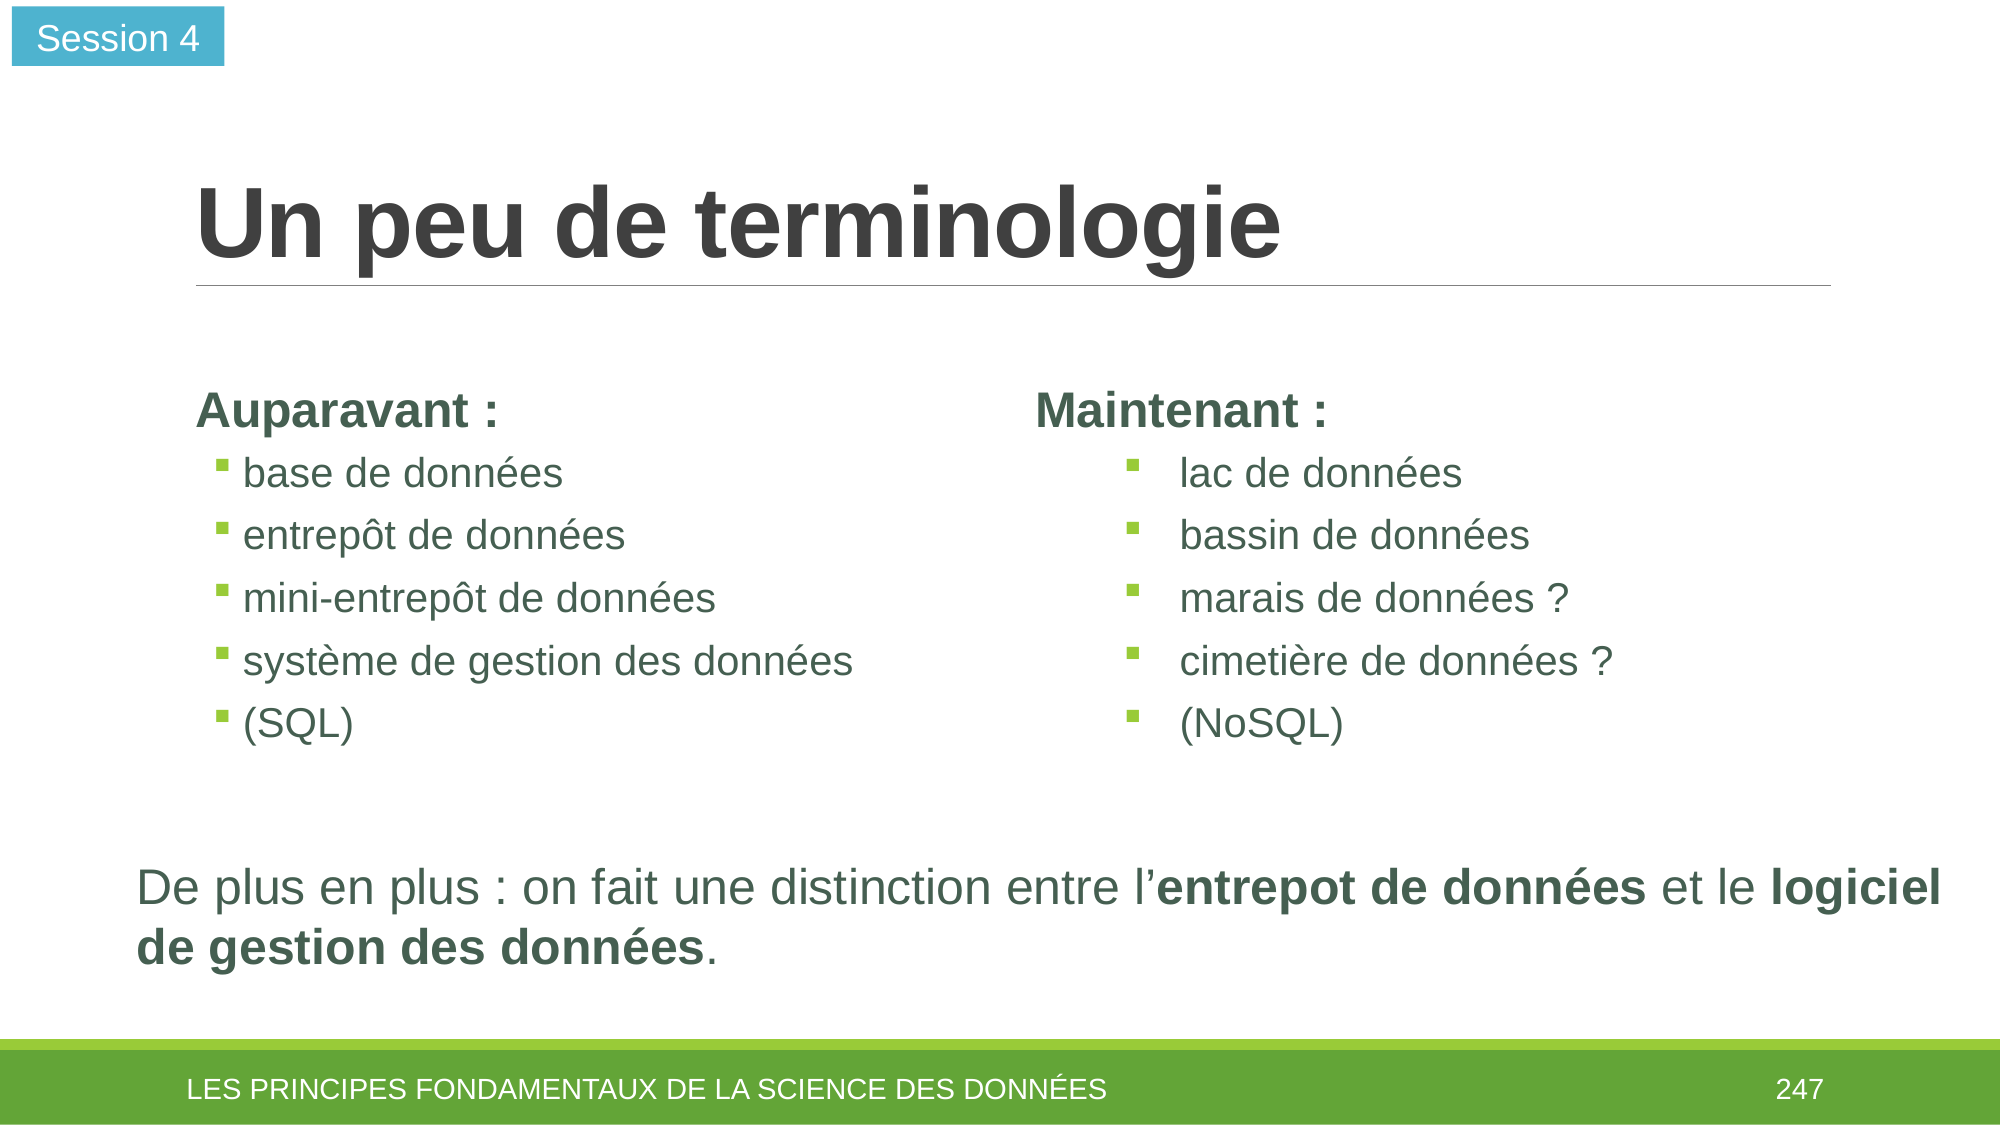

Session 4
# Un peu de terminologie
Maintenant :
lac de données
bassin de données
marais de données ?
cimetière de données ?
(NoSQL)

Auparavant :
base de données
entrepôt de données
mini-entrepôt de données
système de gestion des données
(SQL)

De plus en plus : on fait une distinction entre l’entrepot de données et le logiciel
de gestion des données.
LES PRINCIPES FONDAMENTAUX DE LA SCIENCE DES DONNÉES
247